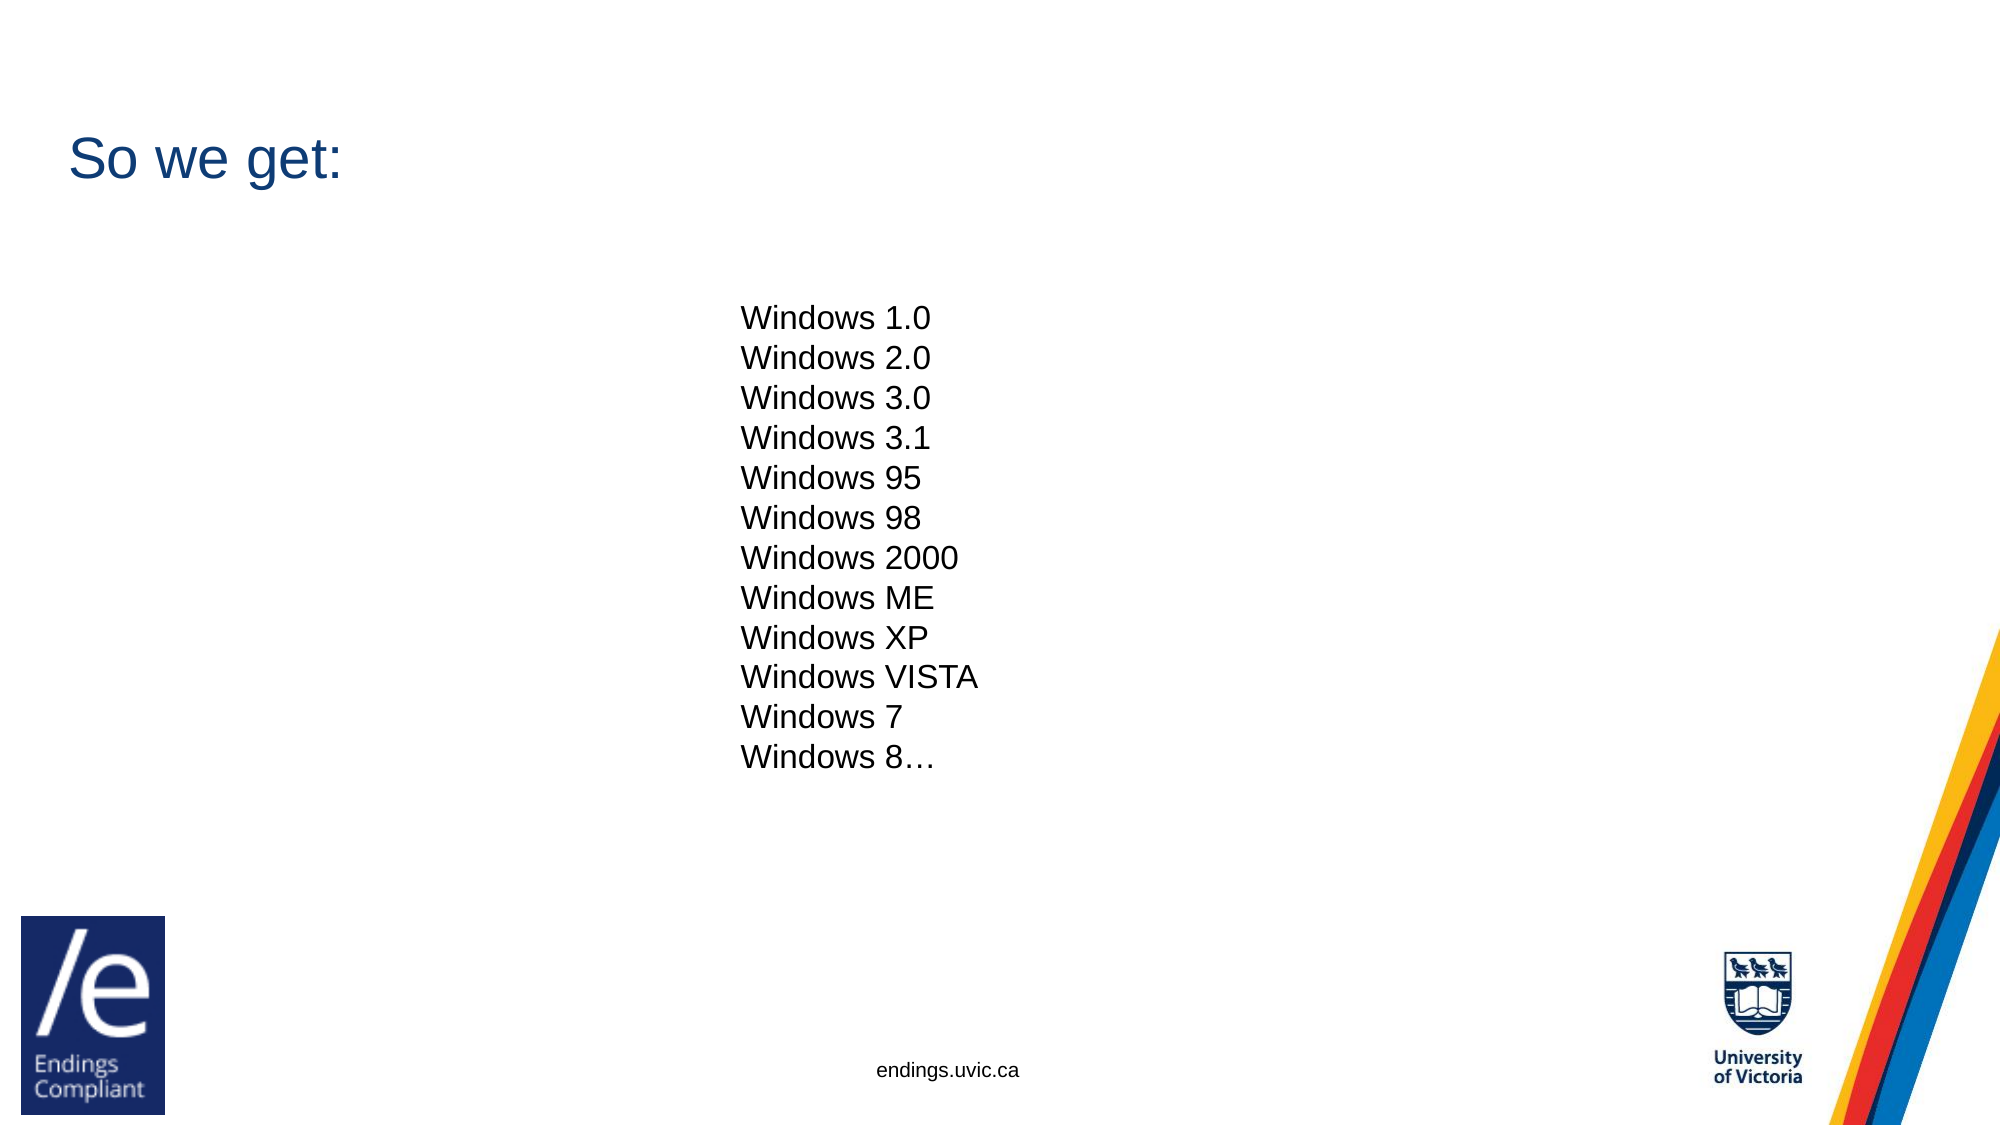

# So we get:
Windows 1.0
Windows 2.0
Windows 3.0
Windows 3.1
Windows 95
Windows 98
Windows 2000
Windows ME
Windows XP
Windows VISTA
Windows 7
Windows 8…